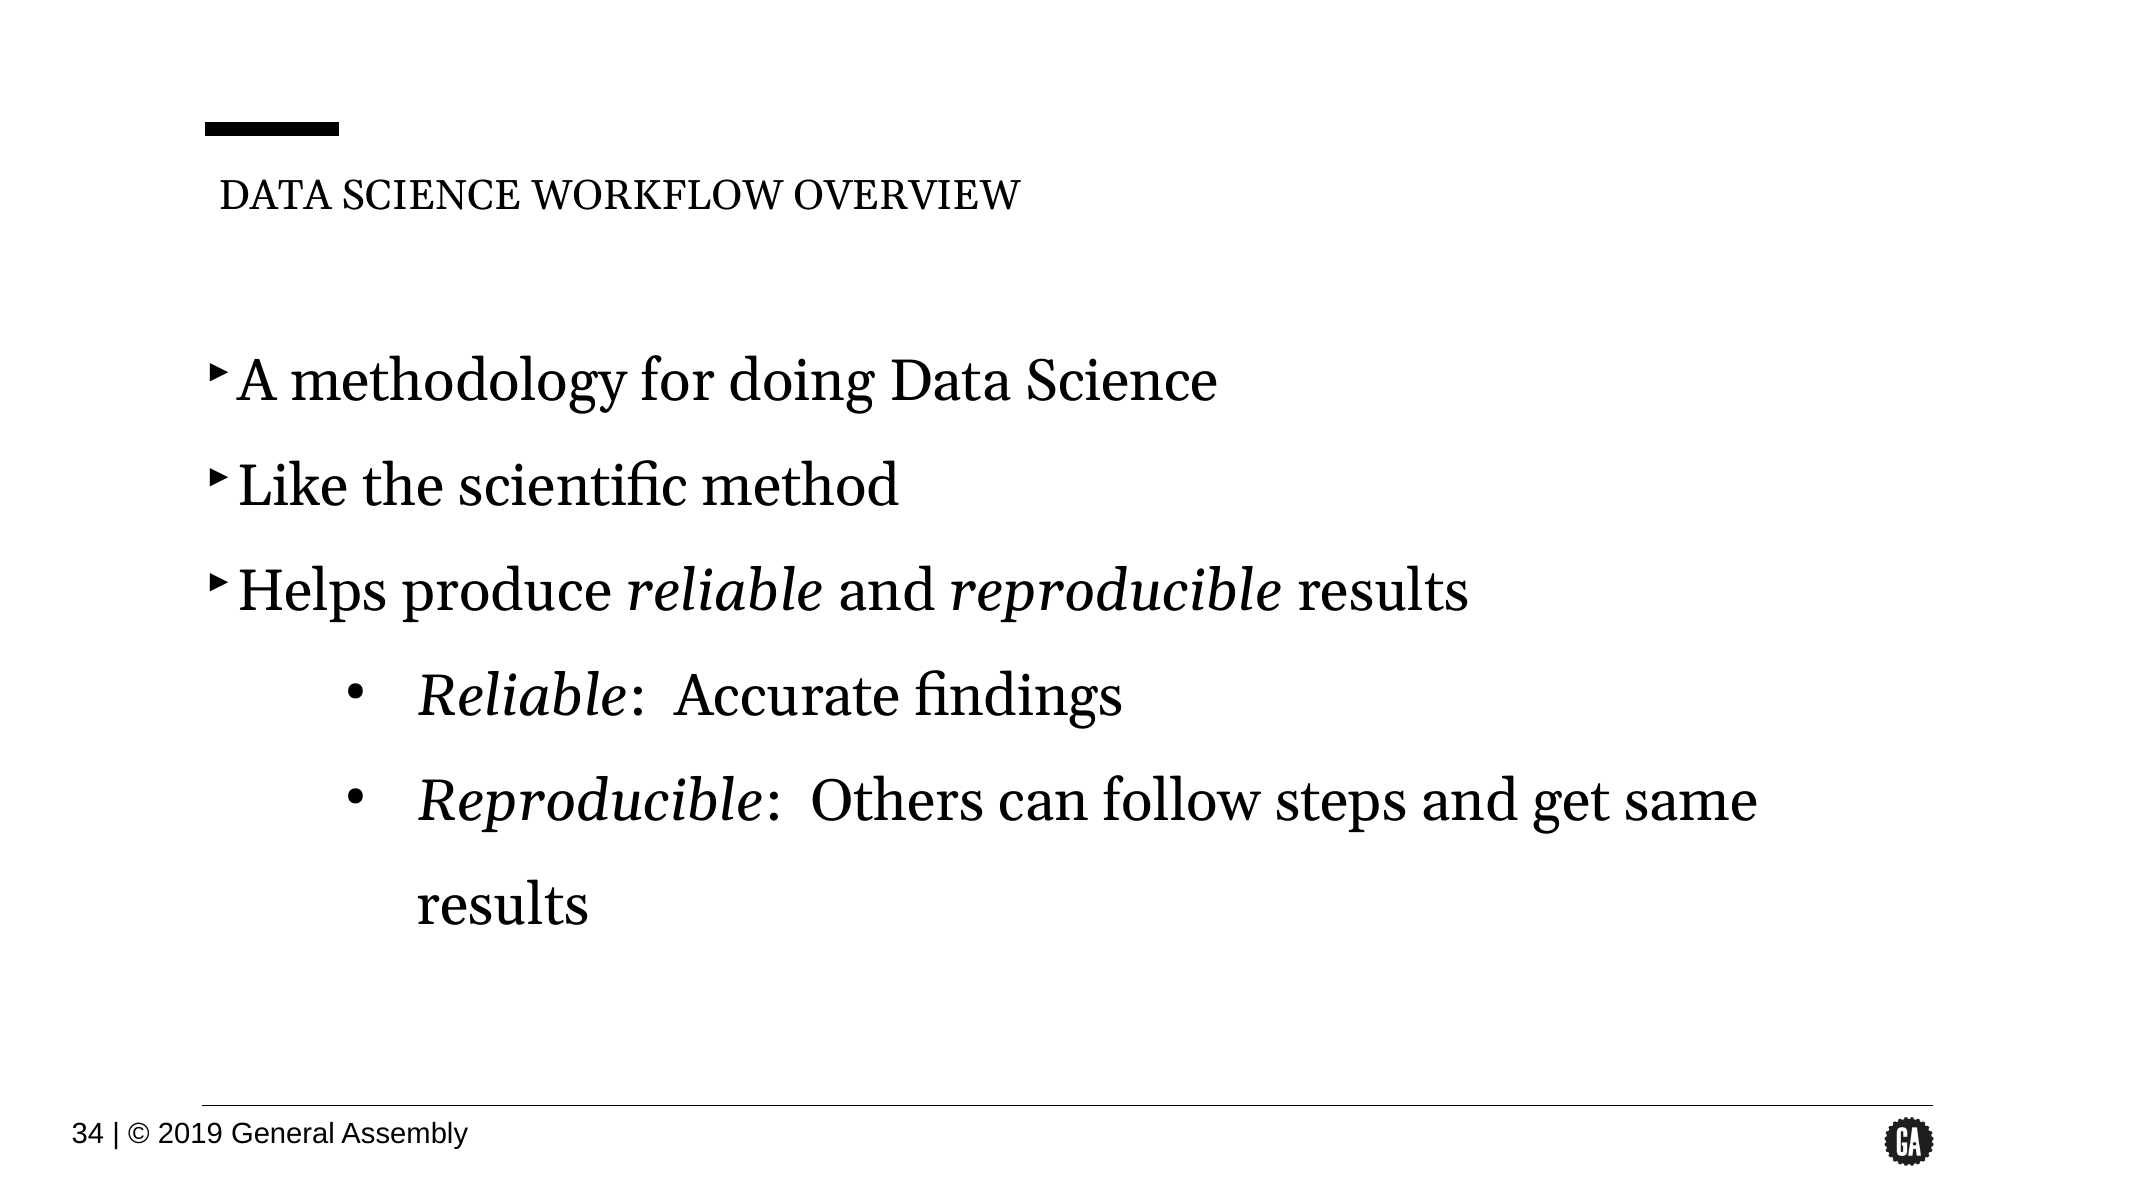

DATA SCIENCE WORKFLOW OVERVIEW

A methodology for doing Data Science
Like the scientific method
Helps produce reliable and reproducible results
Reliable:  Accurate findings
Reproducible:  Others can follow steps and get same results